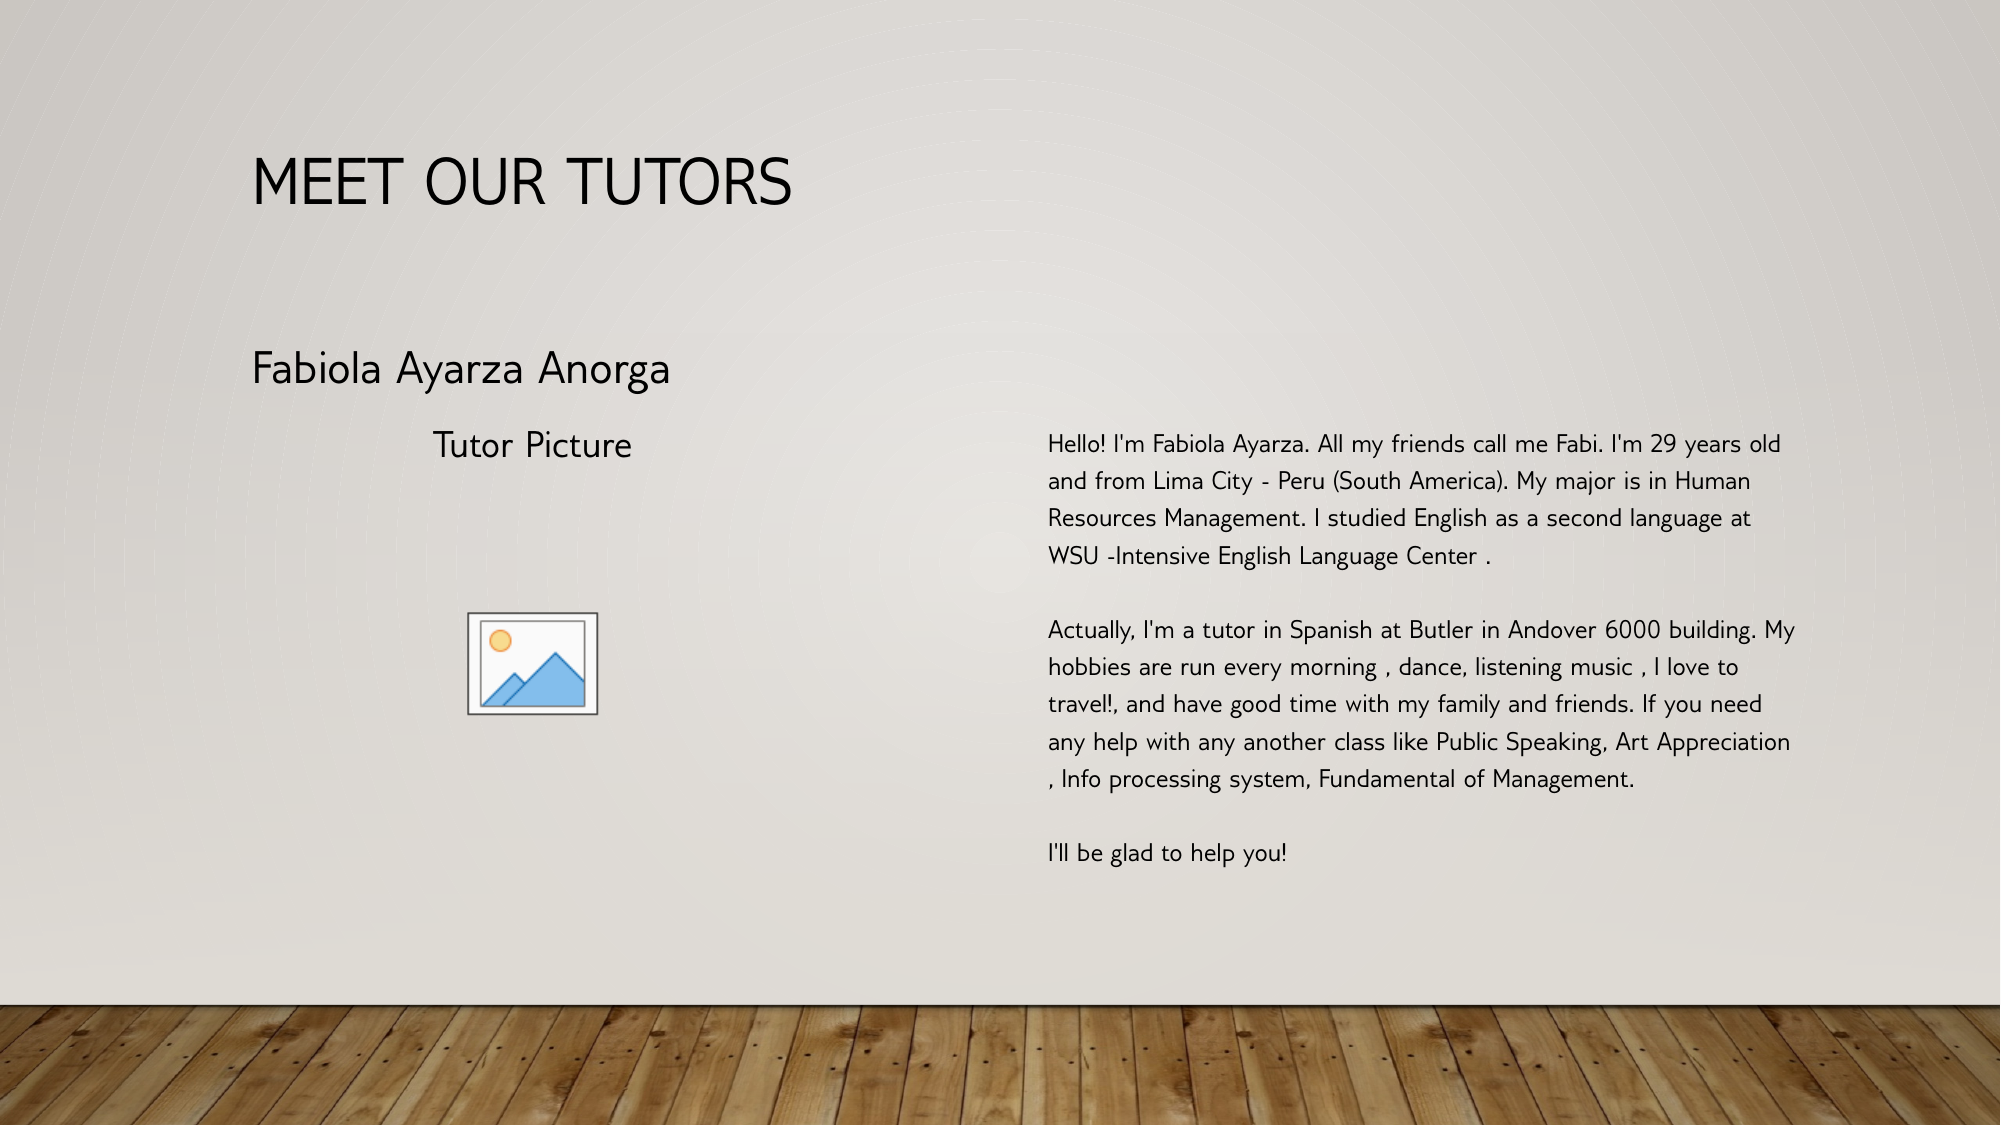

Fabiola Ayarza Anorga

Hello! I'm Fabiola Ayarza. All my friends call me Fabi. I'm 29 years old and from Lima City - Peru (South America). My major is in Human Resources Management. I studied English as a second language at WSU -Intensive English Language Center .
Actually, I'm a tutor in Spanish at Butler in Andover 6000 building. My hobbies are run every morning , dance, listening music , I love to travel!, and have good time with my family and friends. If you need any help with any another class like Public Speaking, Art Appreciation , Info processing system, Fundamental of Management.
I'll be glad to help you!